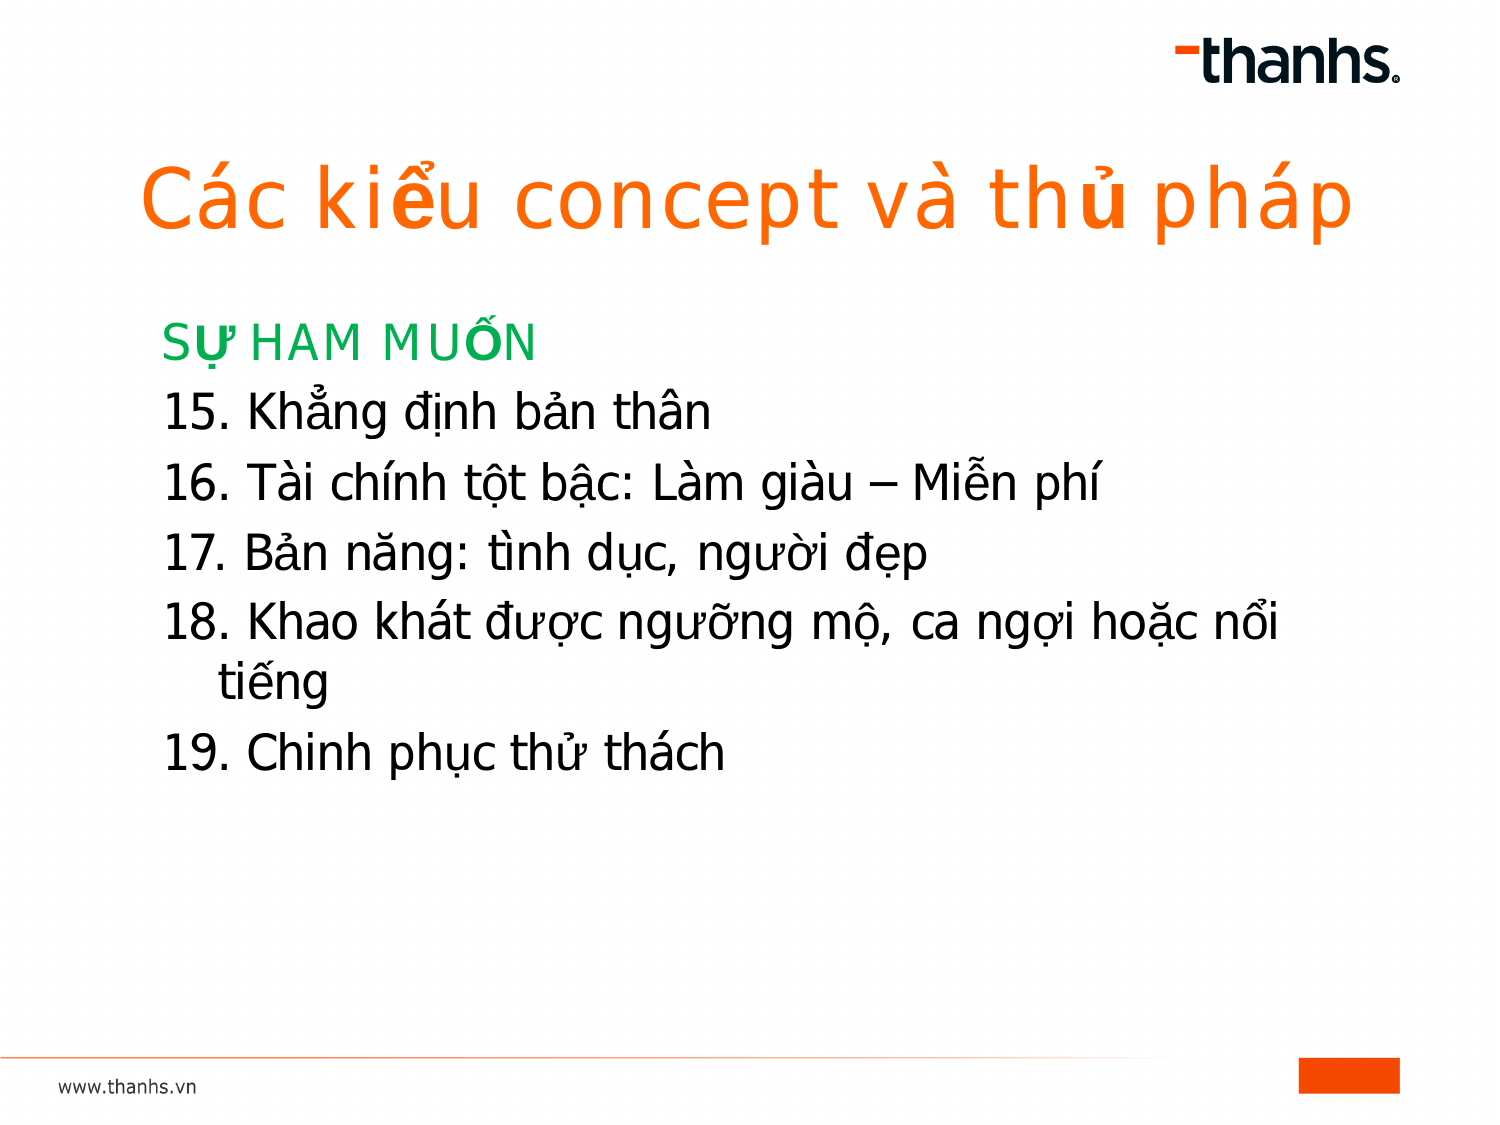

# Các kiểu concept và thủ pháp
SỰ HAM MUỐN
15. Khẳng định bản thân
16. Tài chính tột bậc: Làm giàu – Miễn phí
17. Bản năng: tình dục, người đẹp
18. Khao khát được ngưỡng mộ, ca ngợi hoặc nổi tiếng
19. Chinh phục thử thách